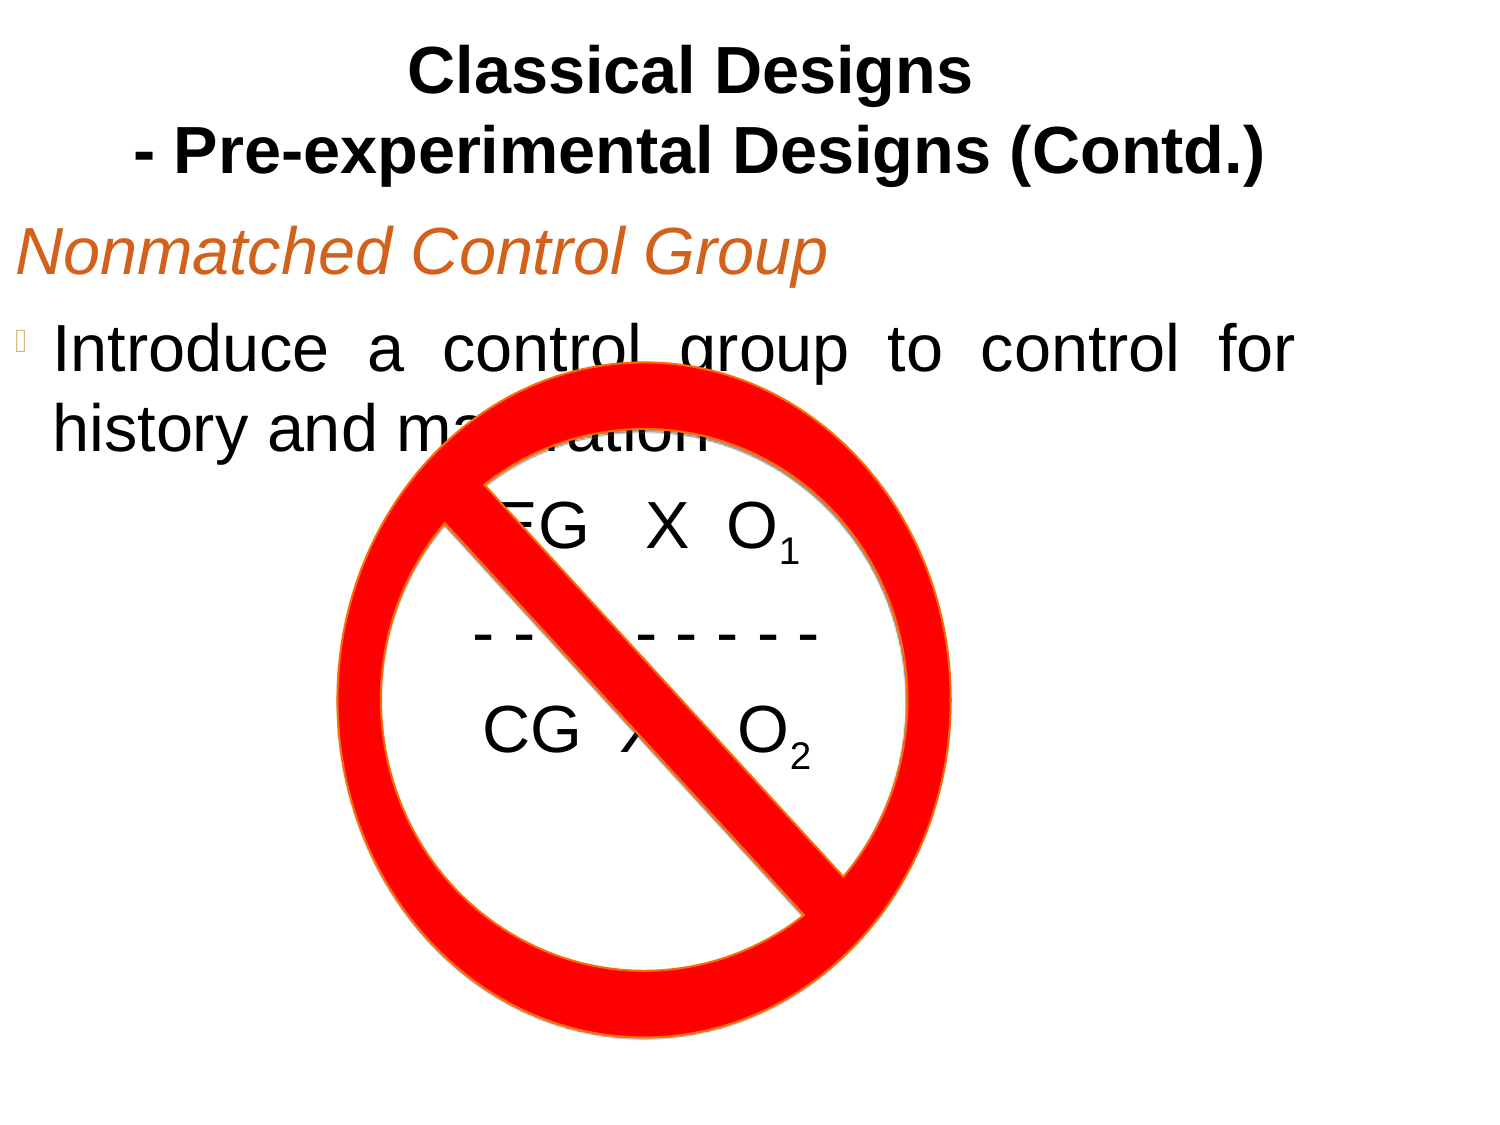

Classical Designs
- Pre-experimental Designs (Contd.)
Nonmatched Control Group
Introduce a control group to control for history and maturation
EG   X  O1
- - - - - - - - -
CG  X    O2